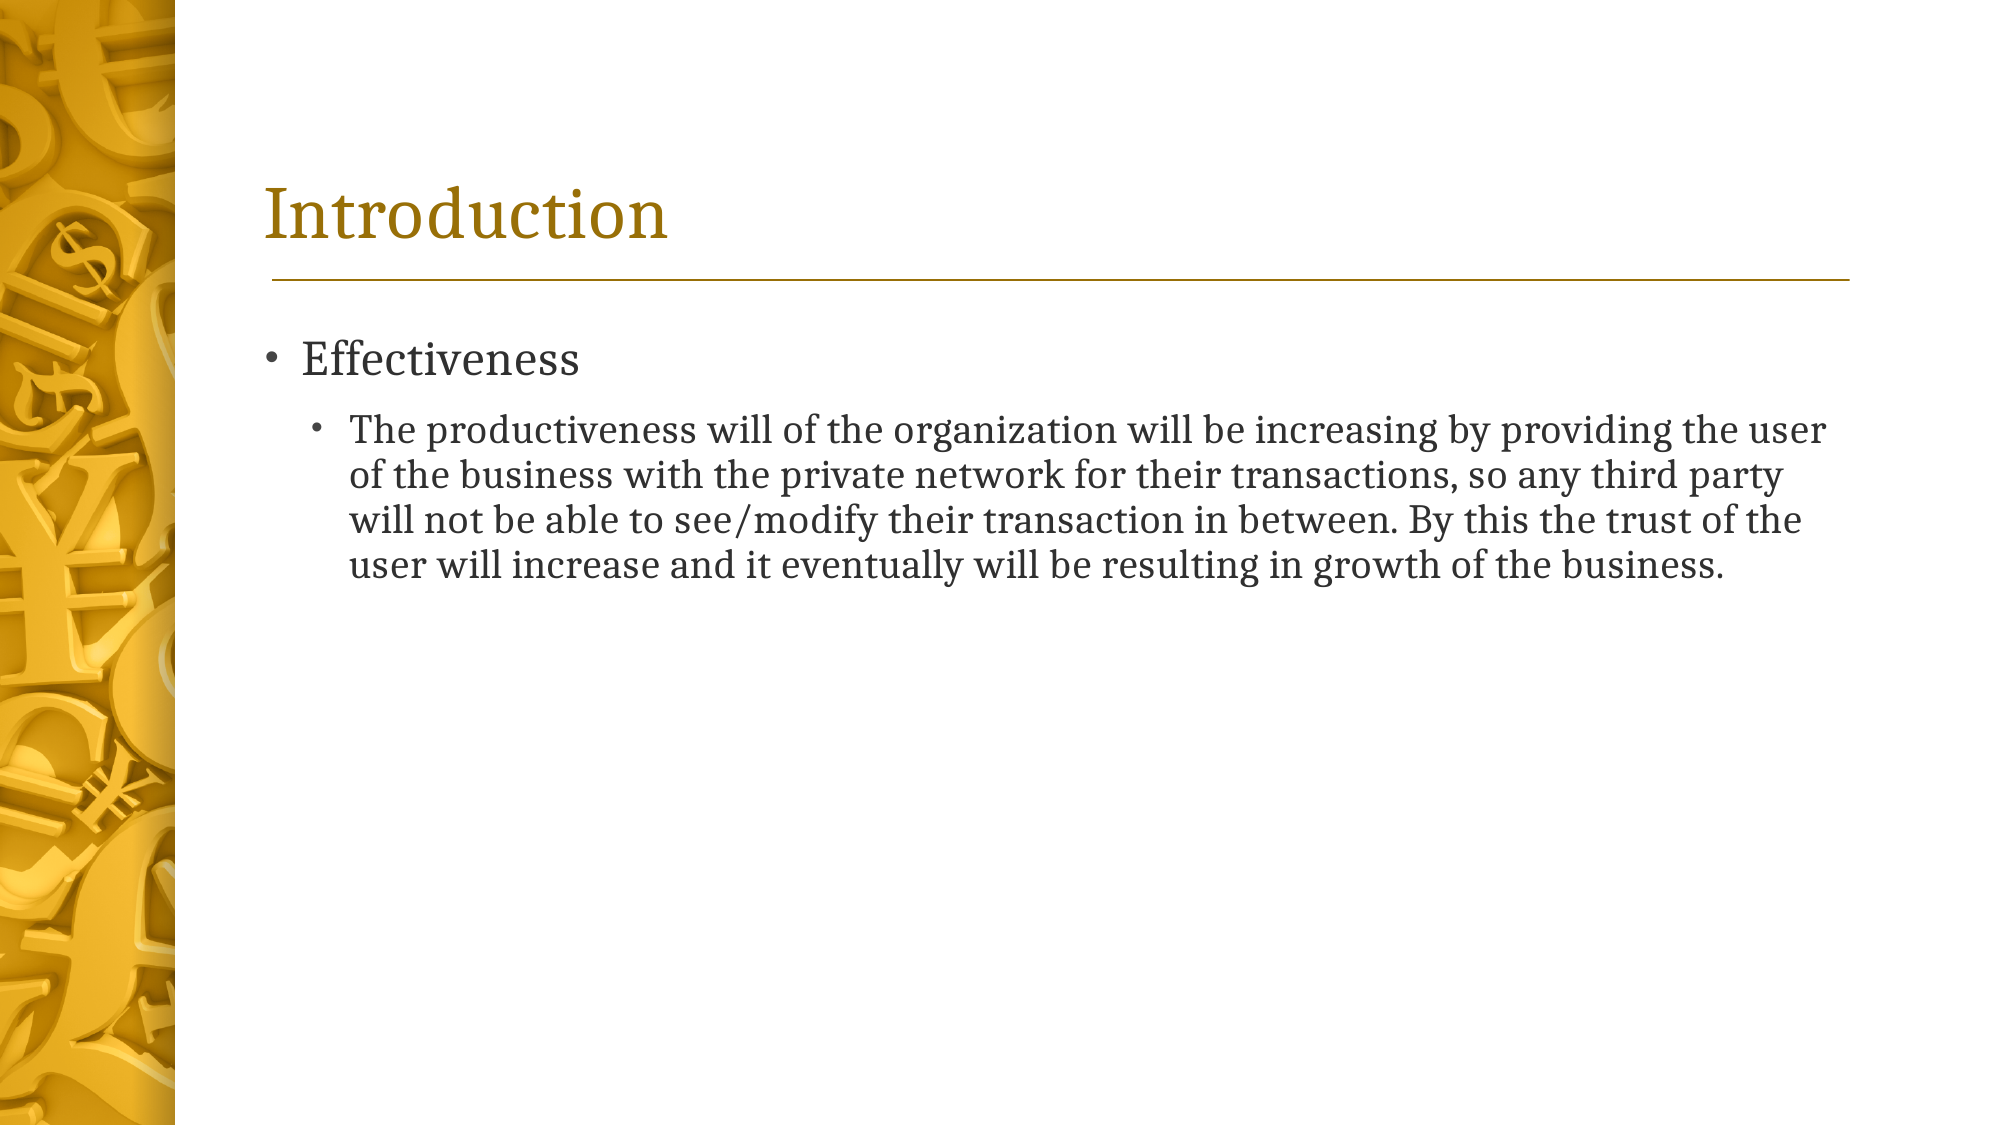

# Introduction
Effectiveness
The productiveness will of the organization will be increasing by providing the user of the business with the private network for their transactions, so any third party will not be able to see/modify their transaction in between. By this the trust of the user will increase and it eventually will be resulting in growth of the business.